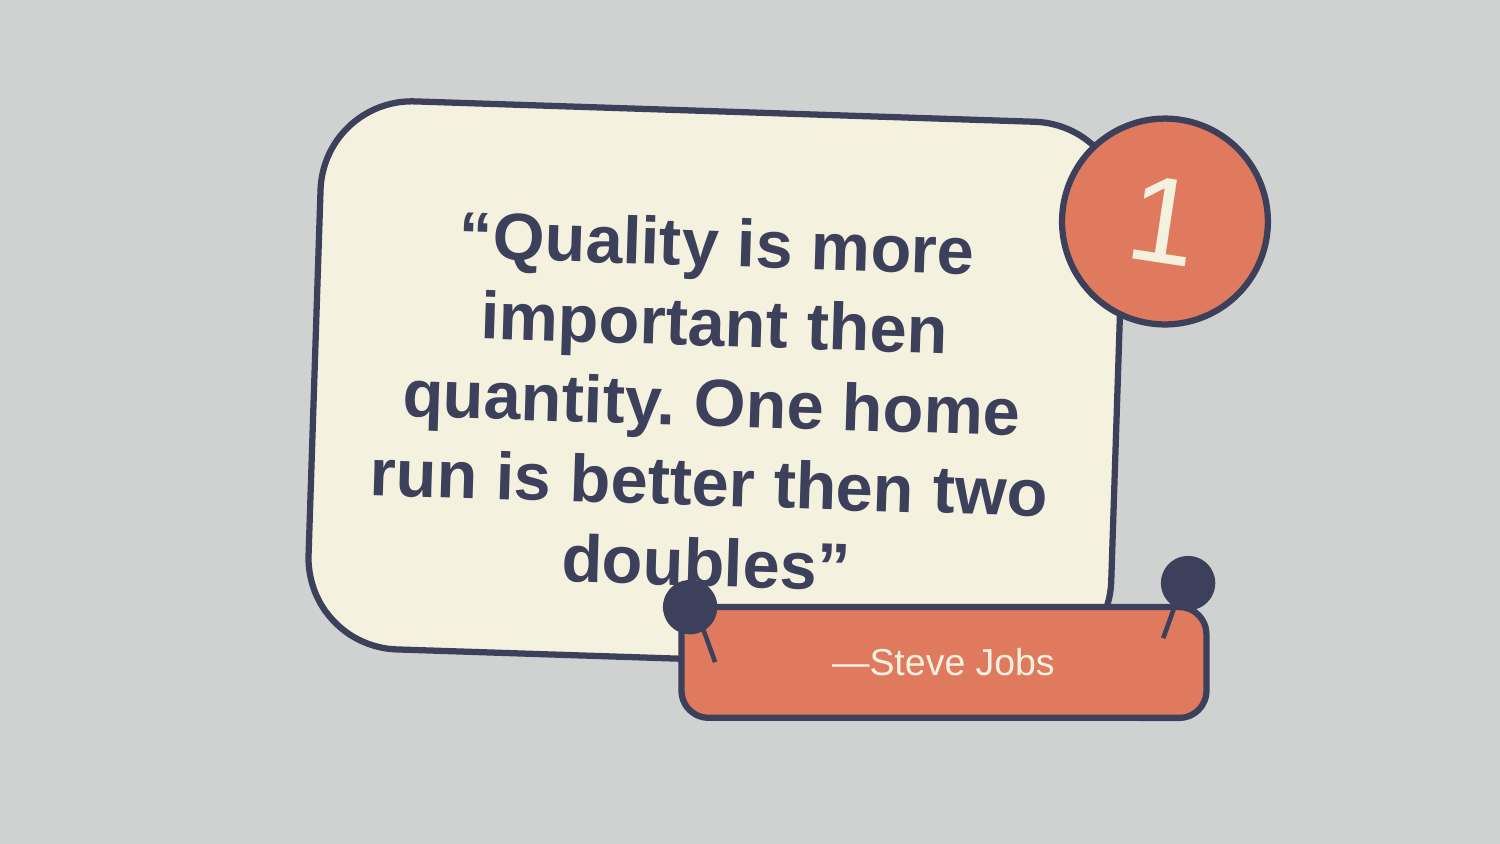

1
“Quality is more important then quantity. One home run is better then two doubles”

# —Steve Jobs